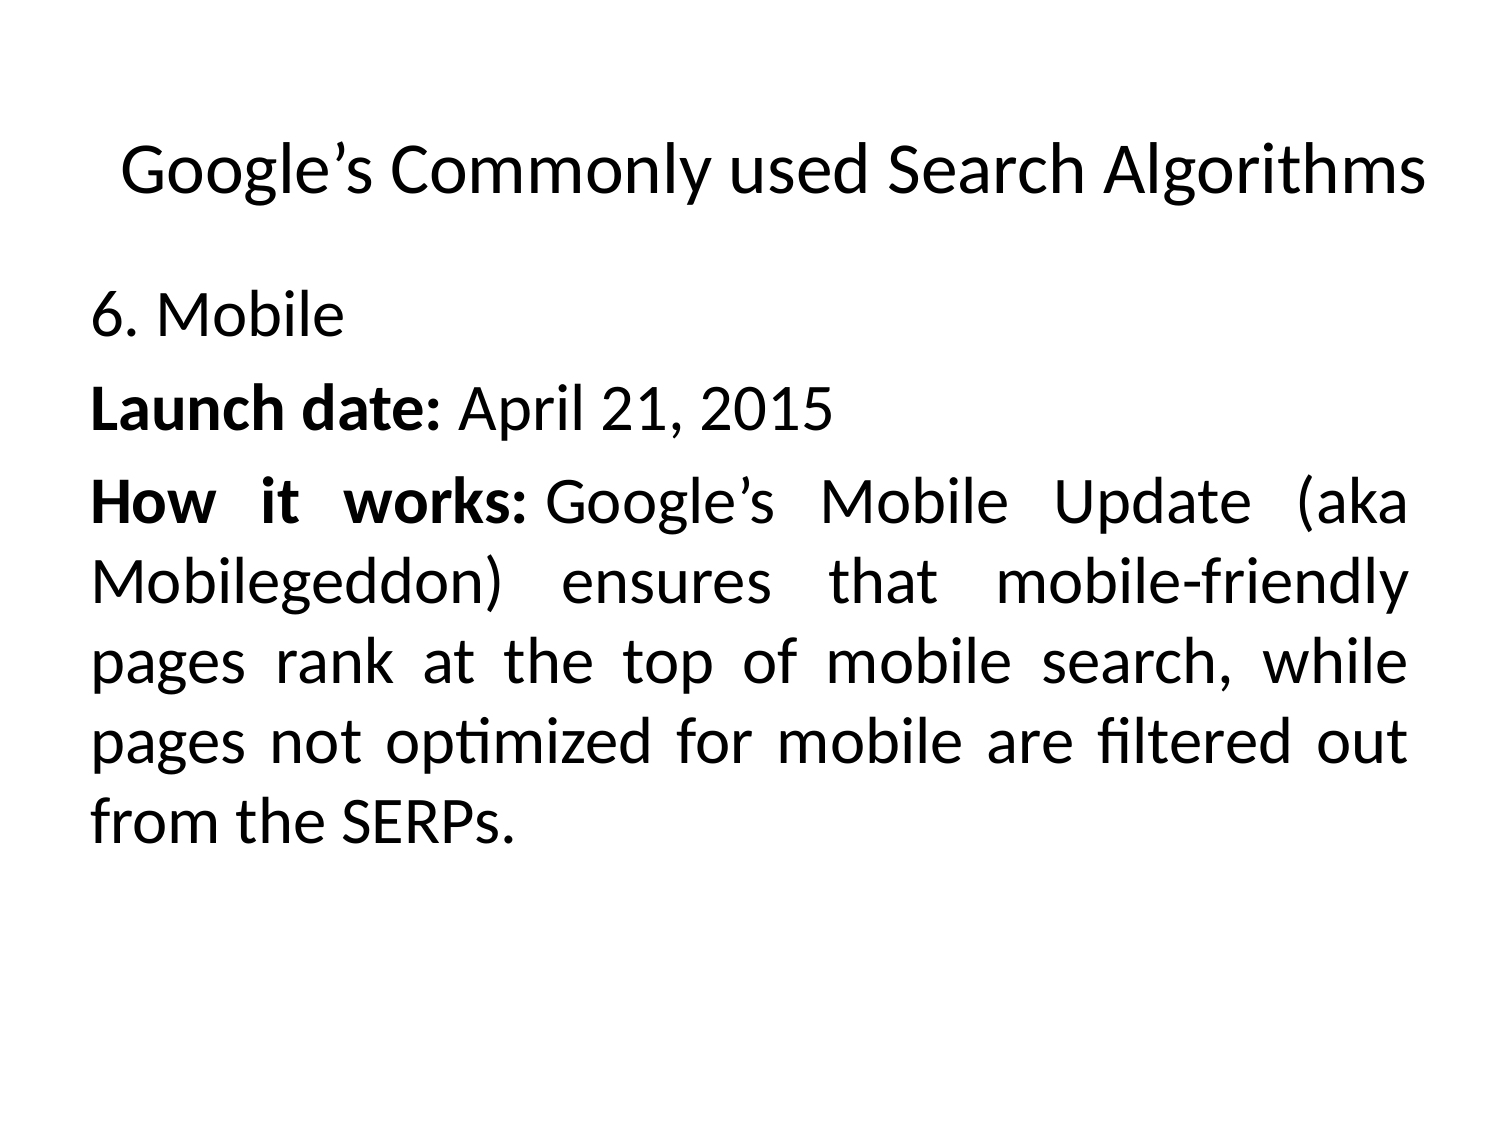

Google’s Commonly used Search Algorithms
6. Mobile
Launch date: April 21, 2015
How it works: Google’s Mobile Update (aka Mobilegeddon) ensures that mobile-friendly pages rank at the top of mobile search, while pages not optimized for mobile are filtered out from the SERPs.